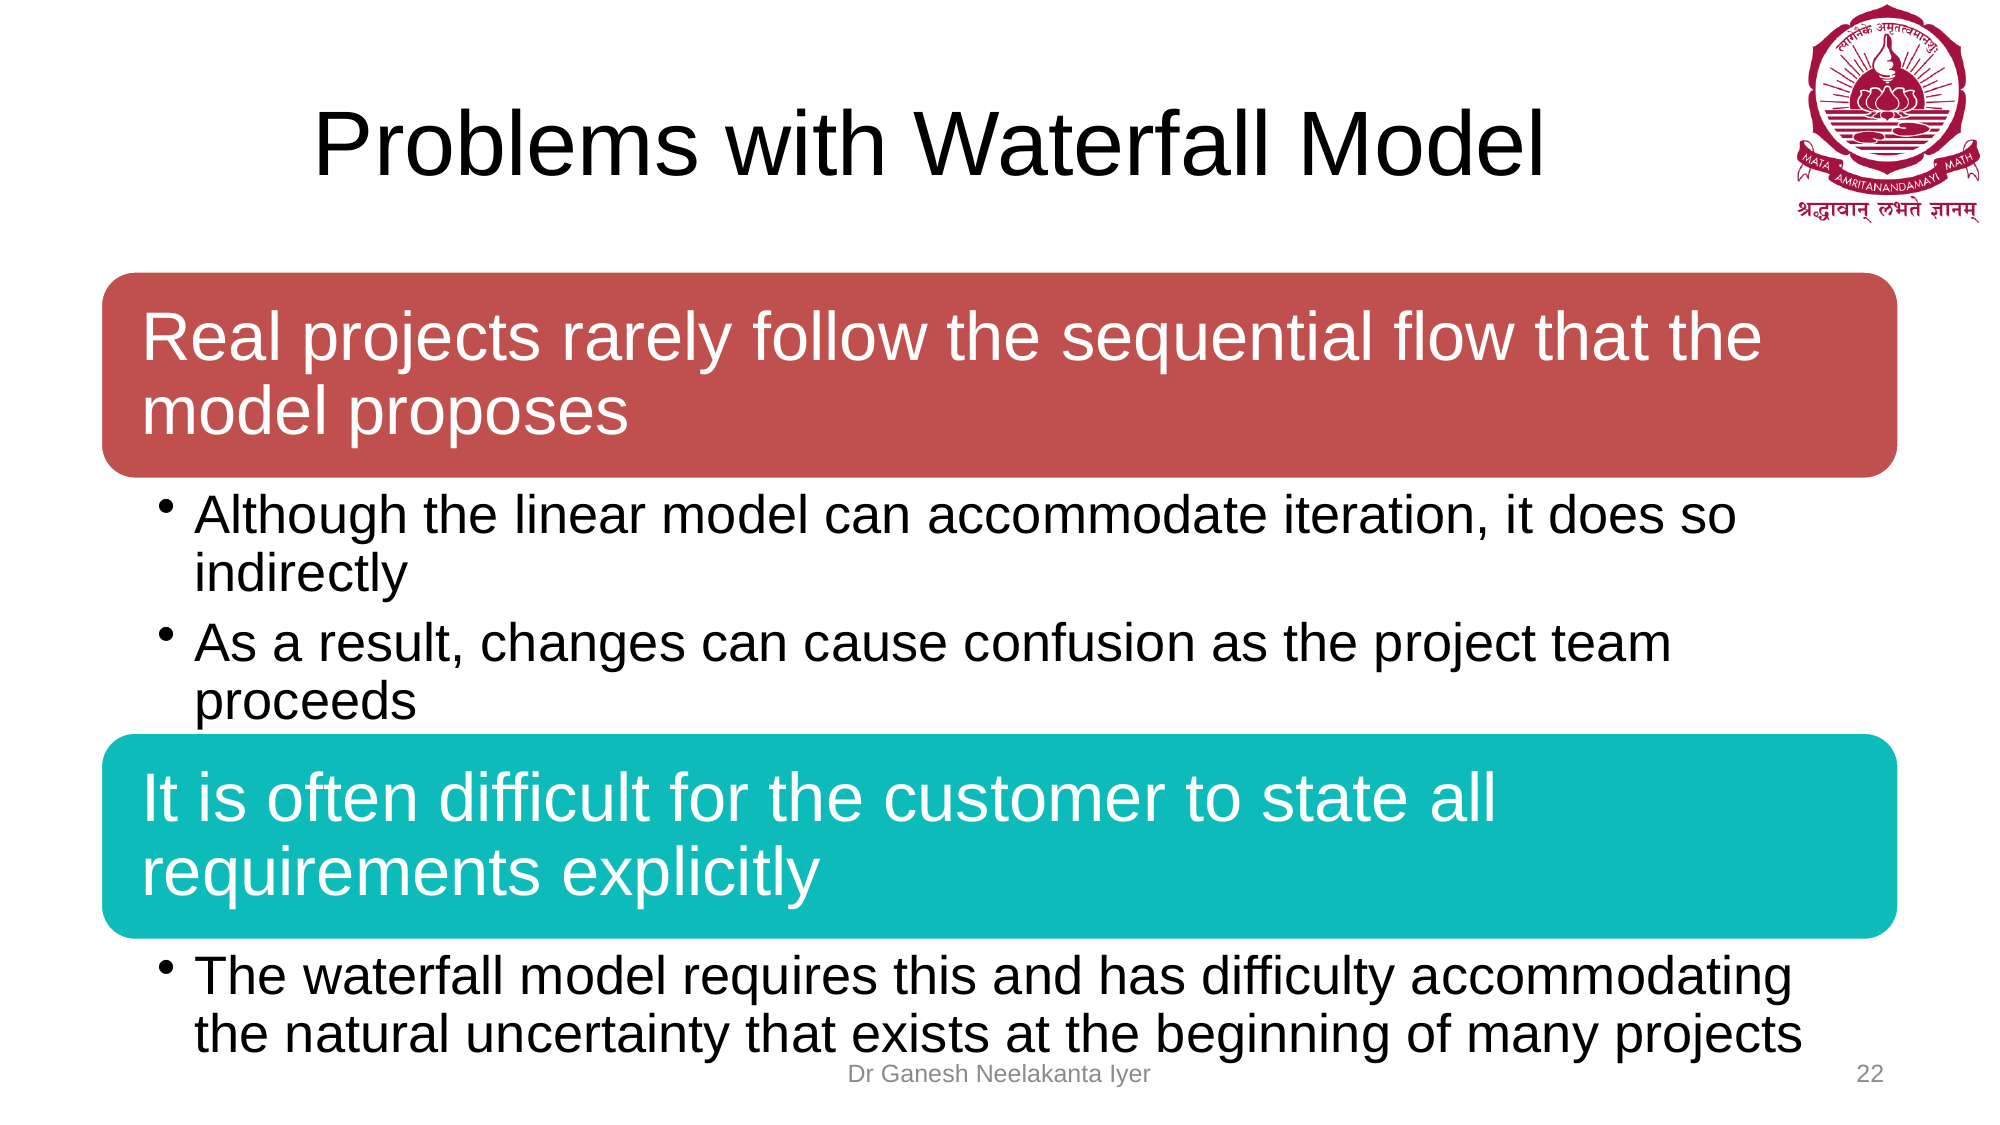

# Problems with Waterfall Model
Real projects rarely follow the sequential flow that the model proposes
Although the linear model can accommodate iteration, it does so indirectly
As a result, changes can cause confusion as the project team proceeds
It is often difficult for the customer to state all requirements explicitly
The waterfall model requires this and has difficulty accommodating the natural uncertainty that exists at the beginning of many projects
Dr Ganesh Neelakanta Iyer
22